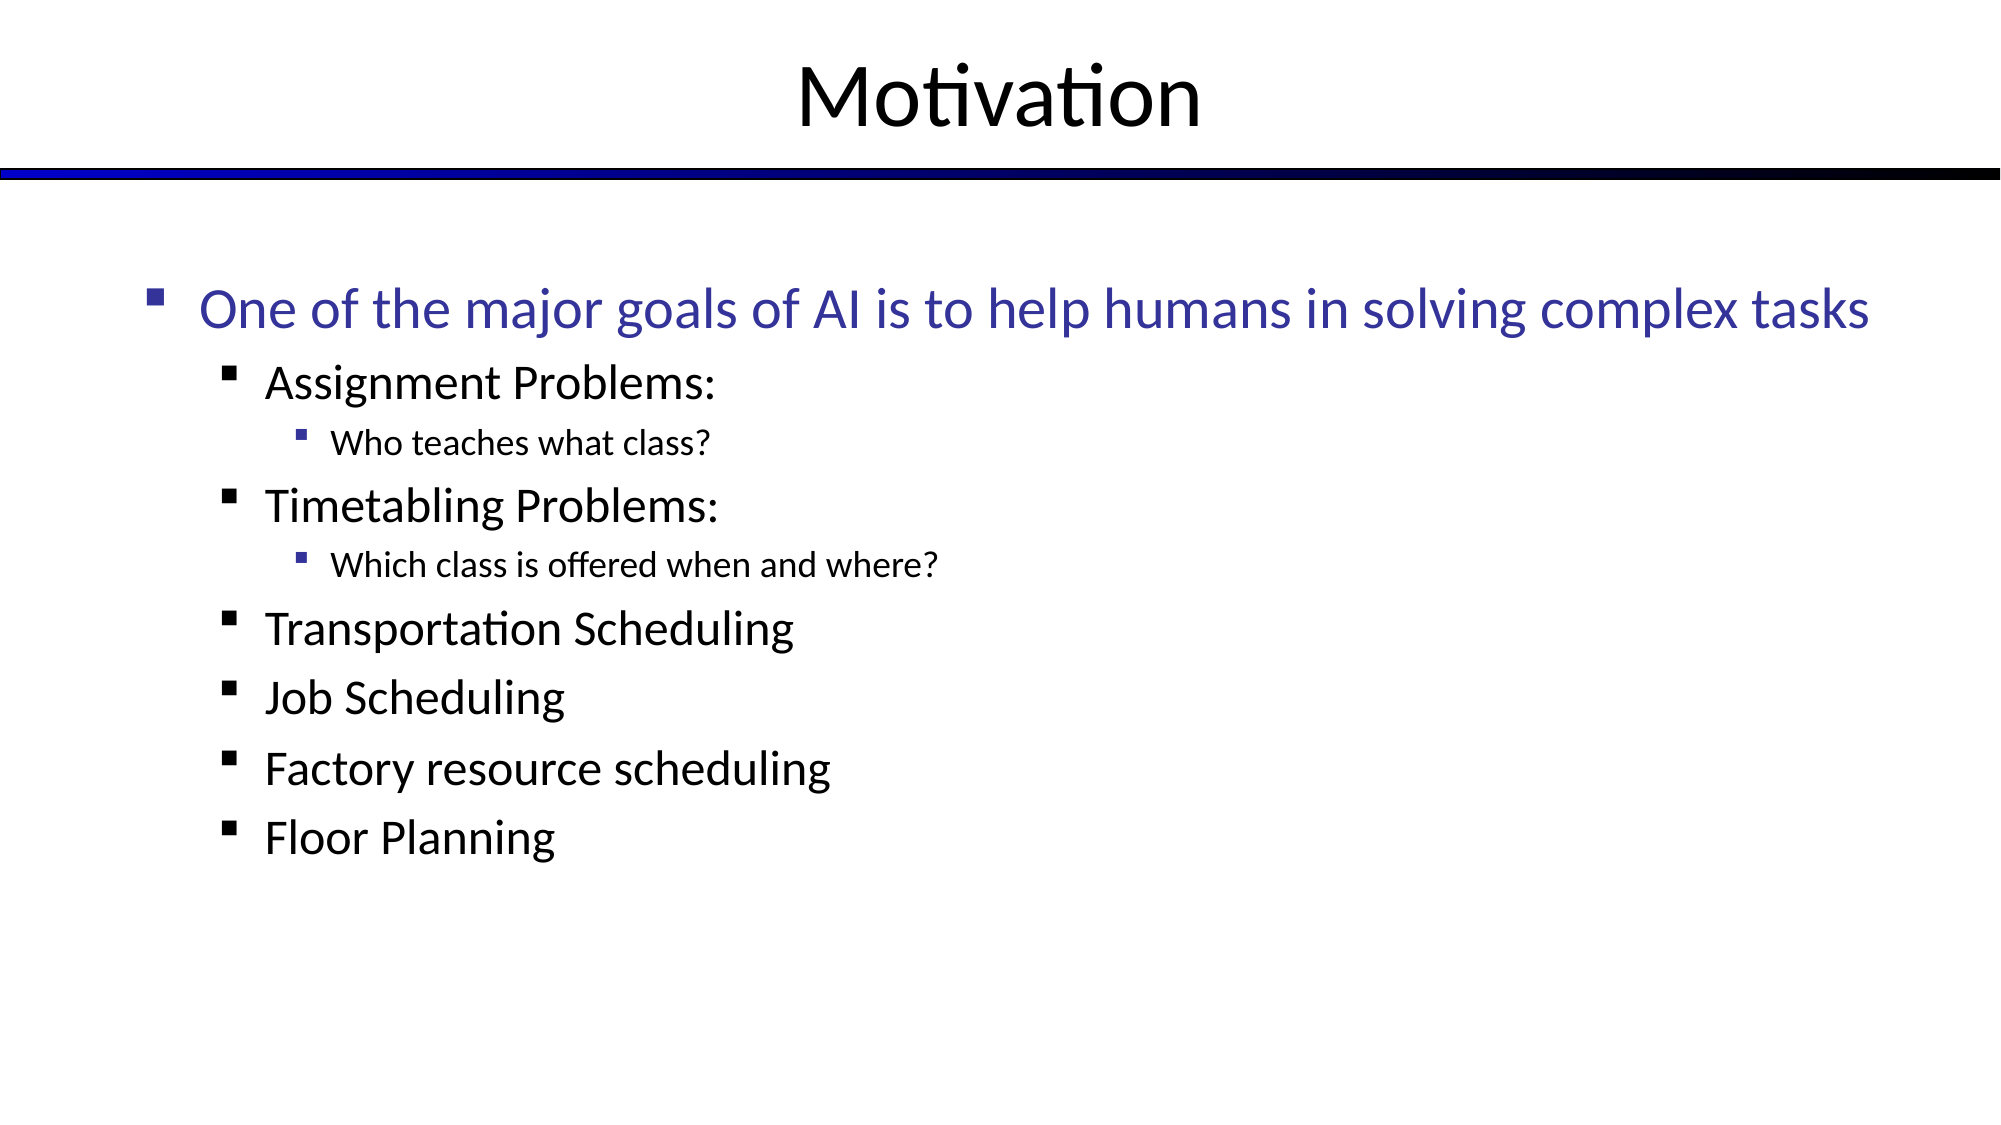

# Motivation
One of the major goals of AI is to help humans in solving complex tasks
Assignment Problems:
Who teaches what class?
Timetabling Problems:
Which class is offered when and where?
Transportation Scheduling
Job Scheduling
Factory resource scheduling
Floor Planning